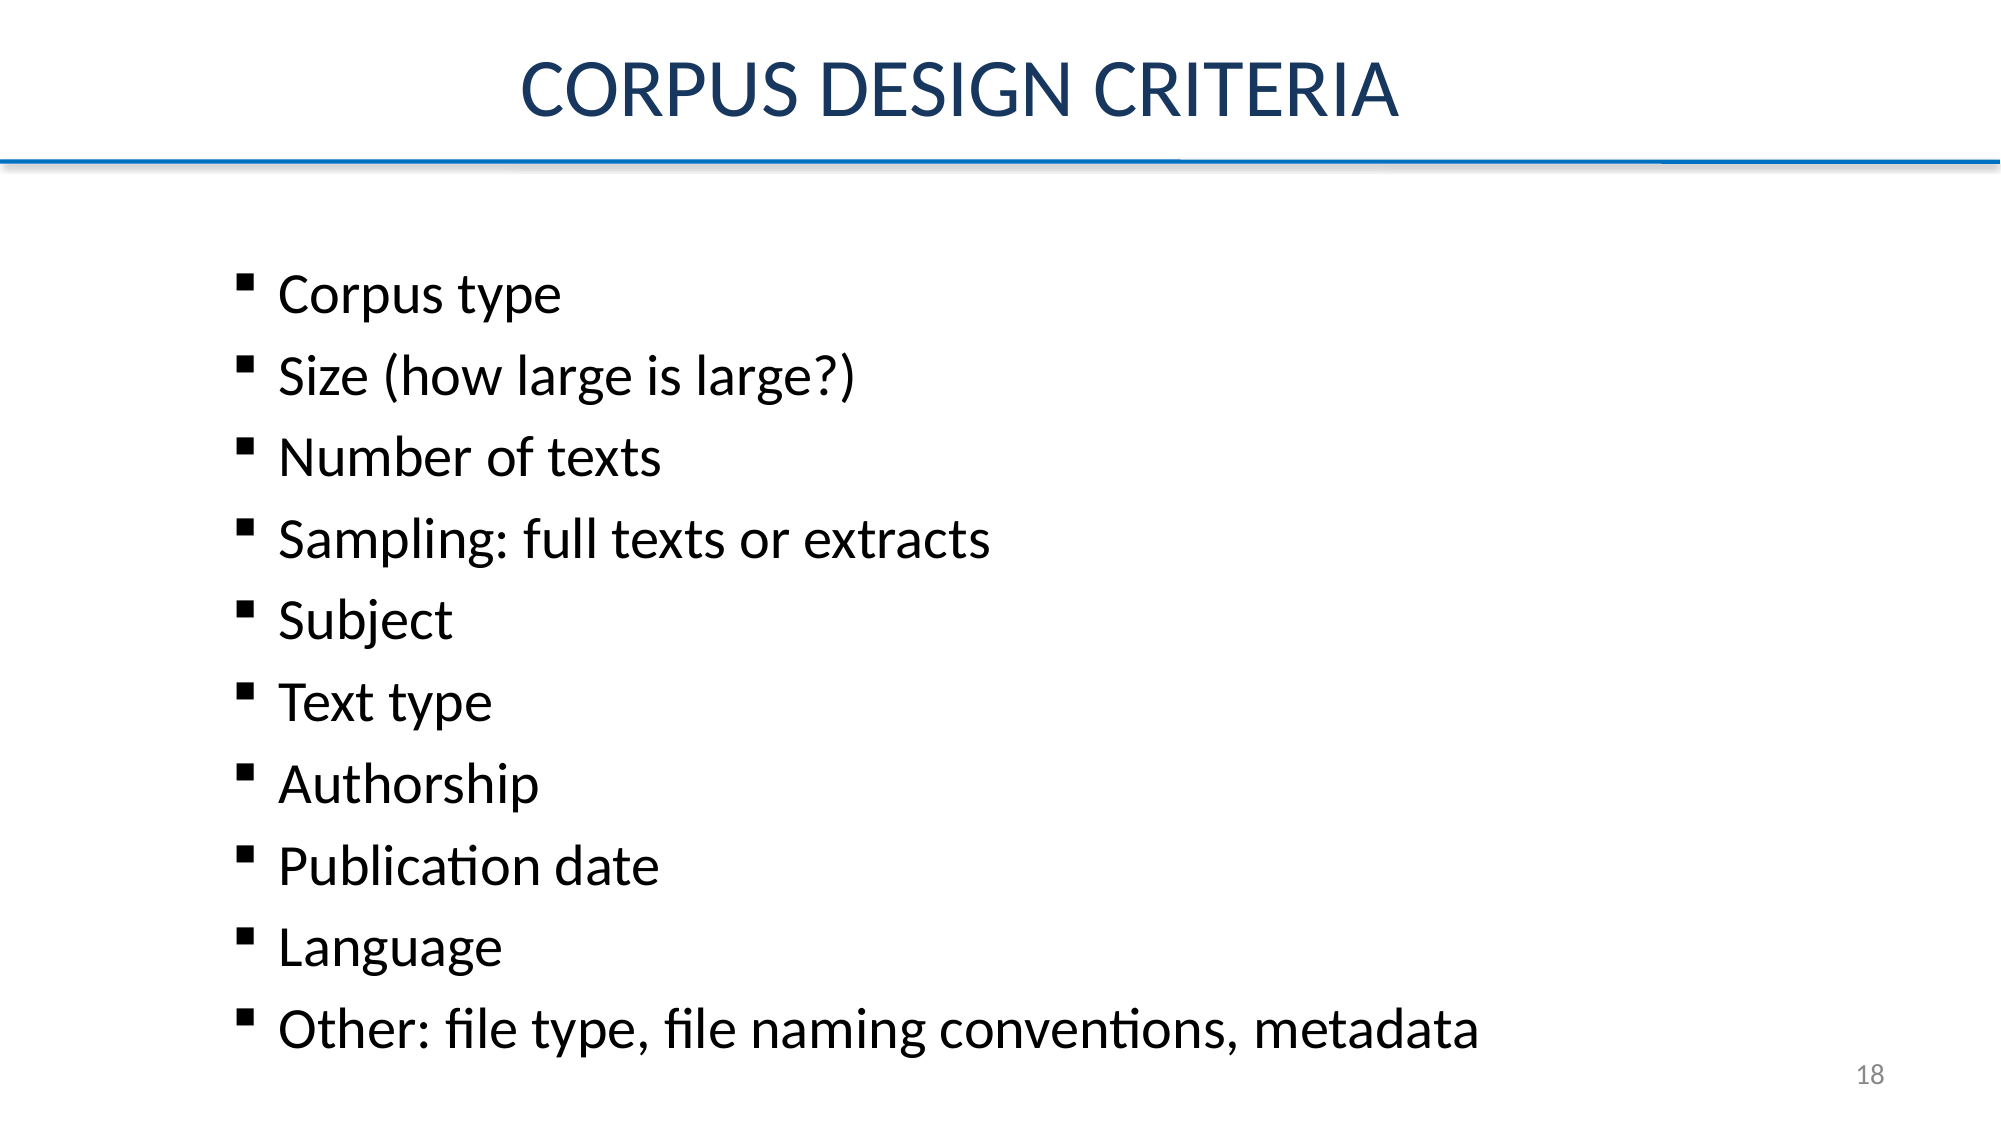

# Corpus design CRITERIA
Corpus type
Size (how large is large?)
Number of texts
Sampling: full texts or extracts
Subject
Text type
Authorship
Publication date
Language
Other: file type, file naming conventions, metadata
18